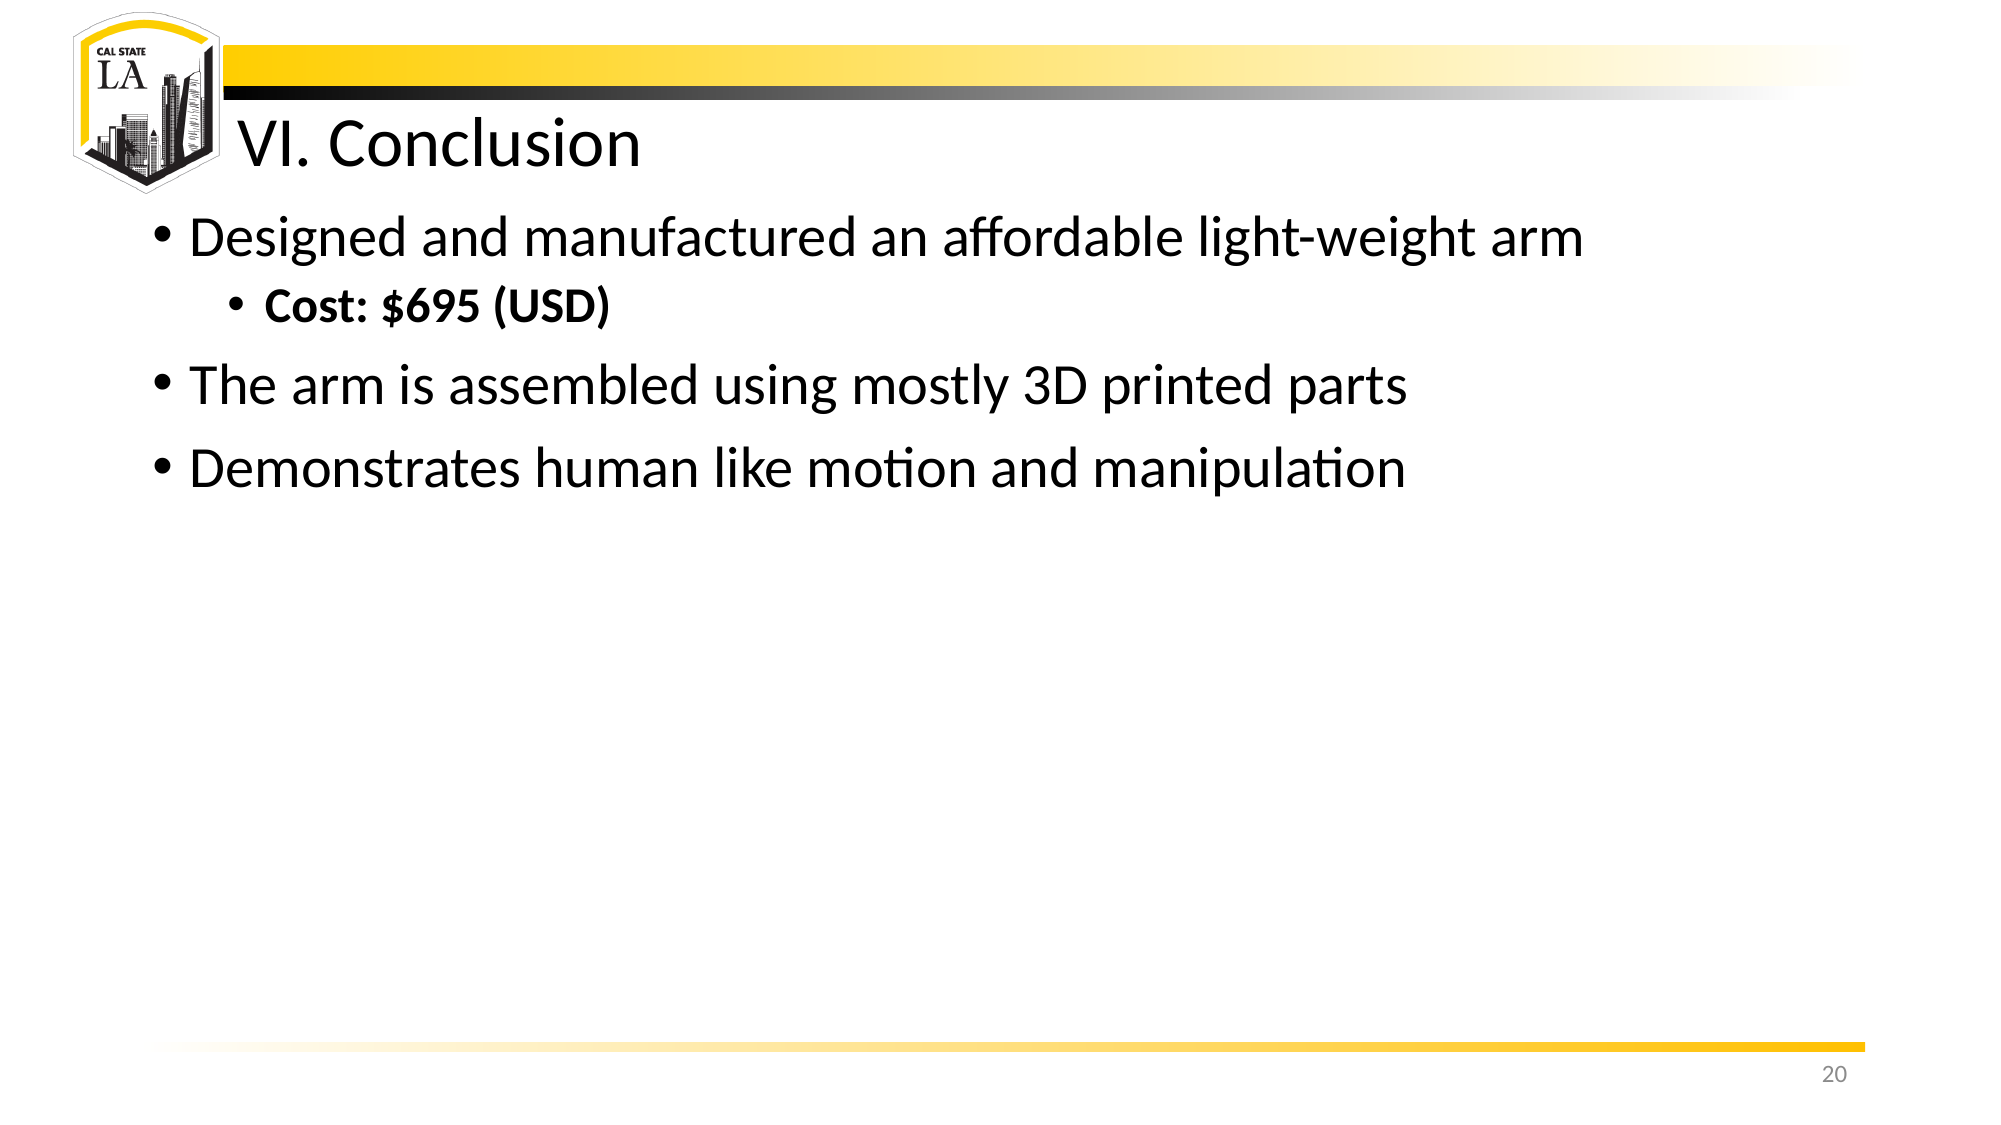

# VI. Conclusion
Designed and manufactured an affordable light-weight arm
Cost: $695 (USD)
The arm is assembled using mostly 3D printed parts
Demonstrates human like motion and manipulation
20